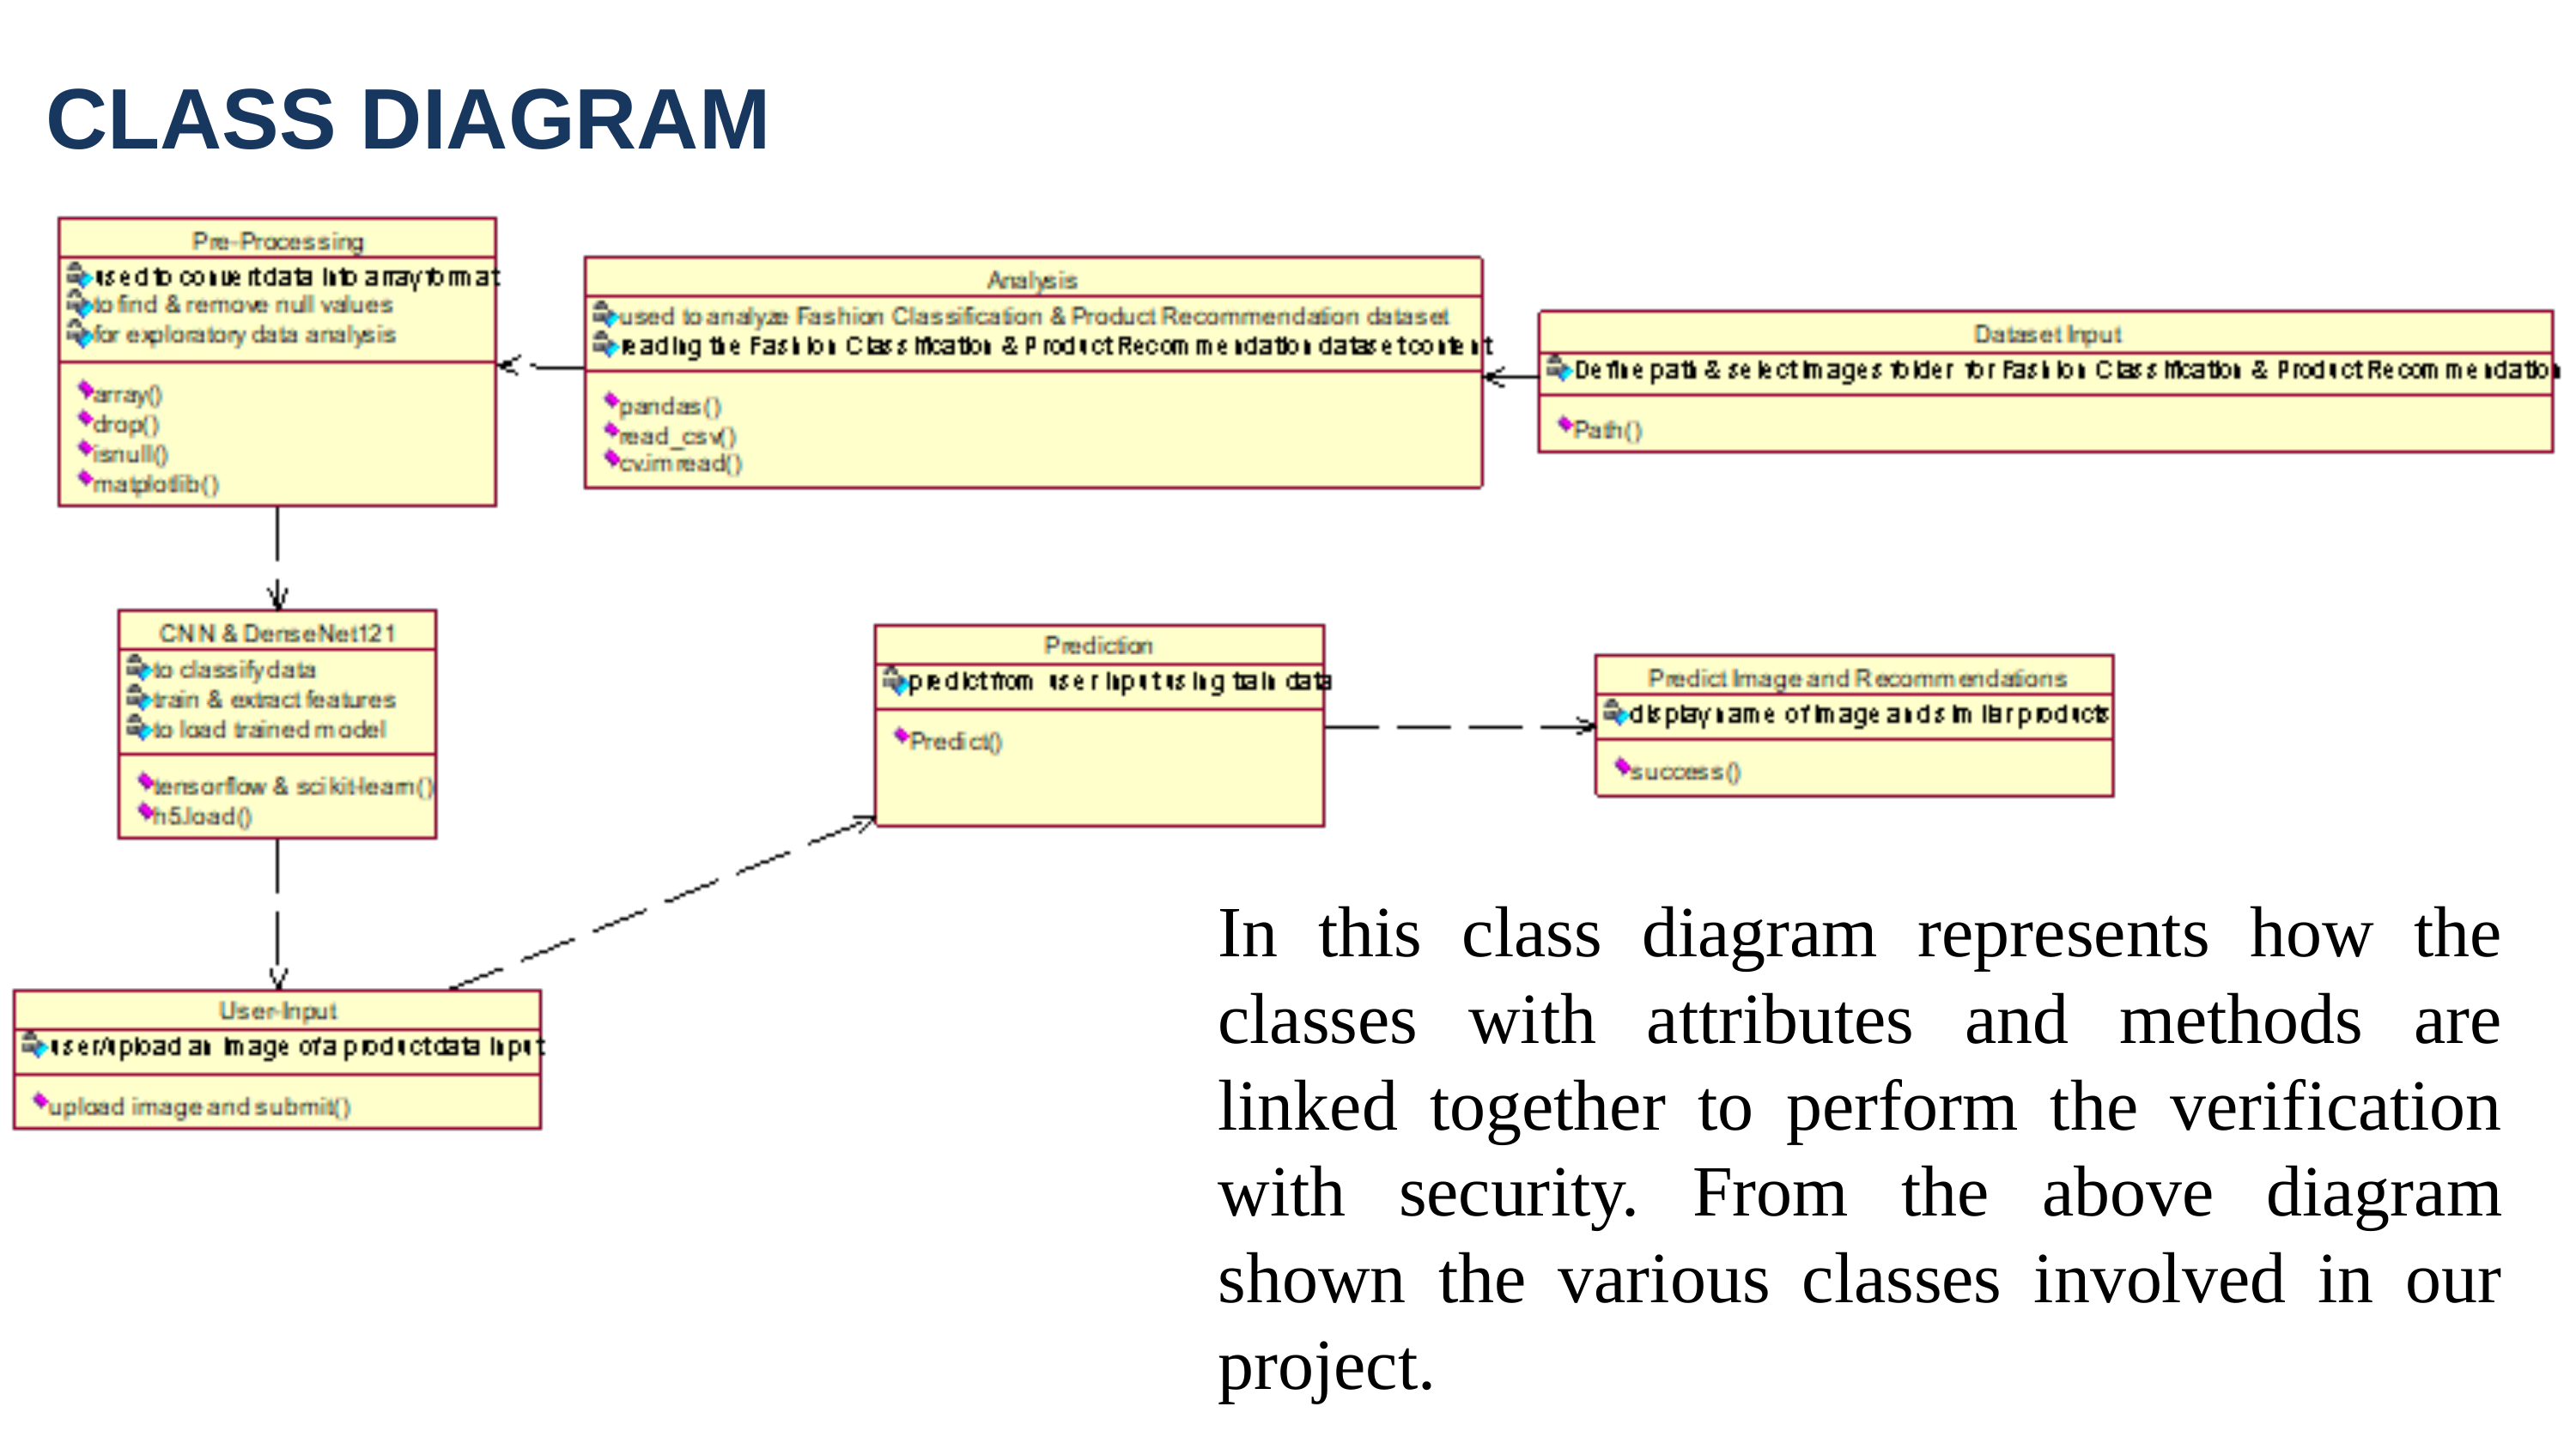

CLASS DIAGRAM

In this class diagram represents how the classes with attributes and methods are linked together to perform the verification with security. From the above diagram shown the various classes involved in our project.